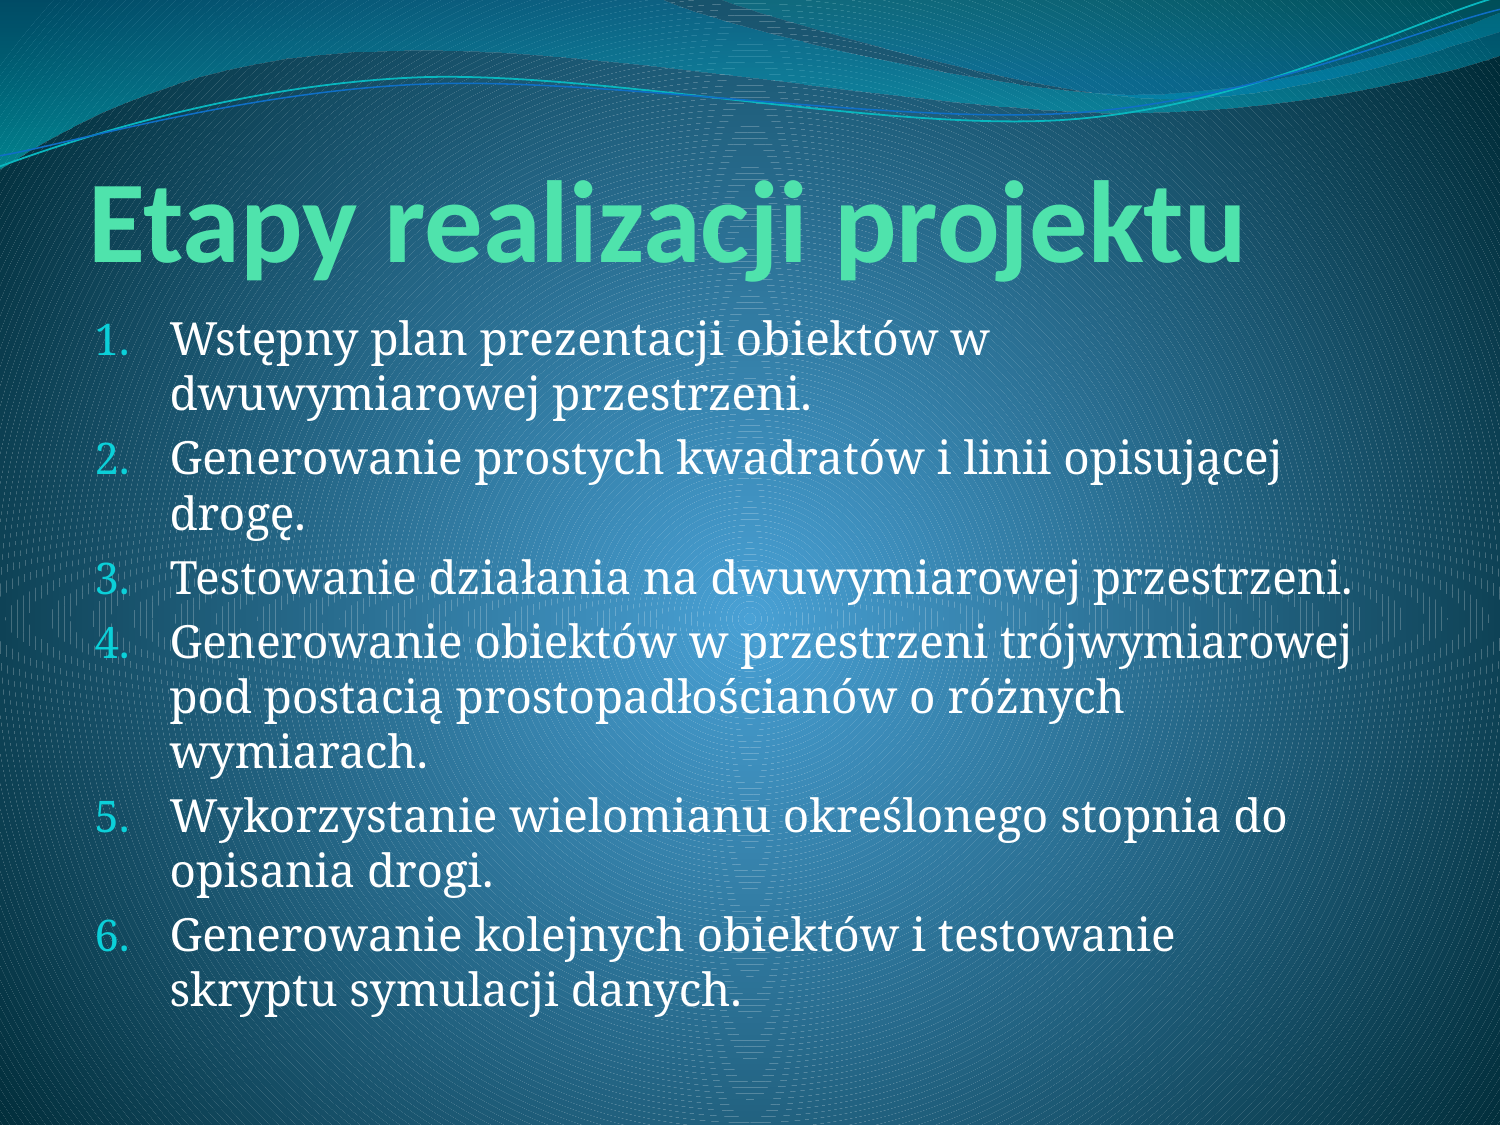

# Etapy realizacji projektu
Wstępny plan prezentacji obiektów w dwuwymiarowej przestrzeni.
Generowanie prostych kwadratów i linii opisującej drogę.
Testowanie działania na dwuwymiarowej przestrzeni.
Generowanie obiektów w przestrzeni trójwymiarowej pod postacią prostopadłościanów o różnych wymiarach.
Wykorzystanie wielomianu określonego stopnia do opisania drogi.
Generowanie kolejnych obiektów i testowanie skryptu symulacji danych.